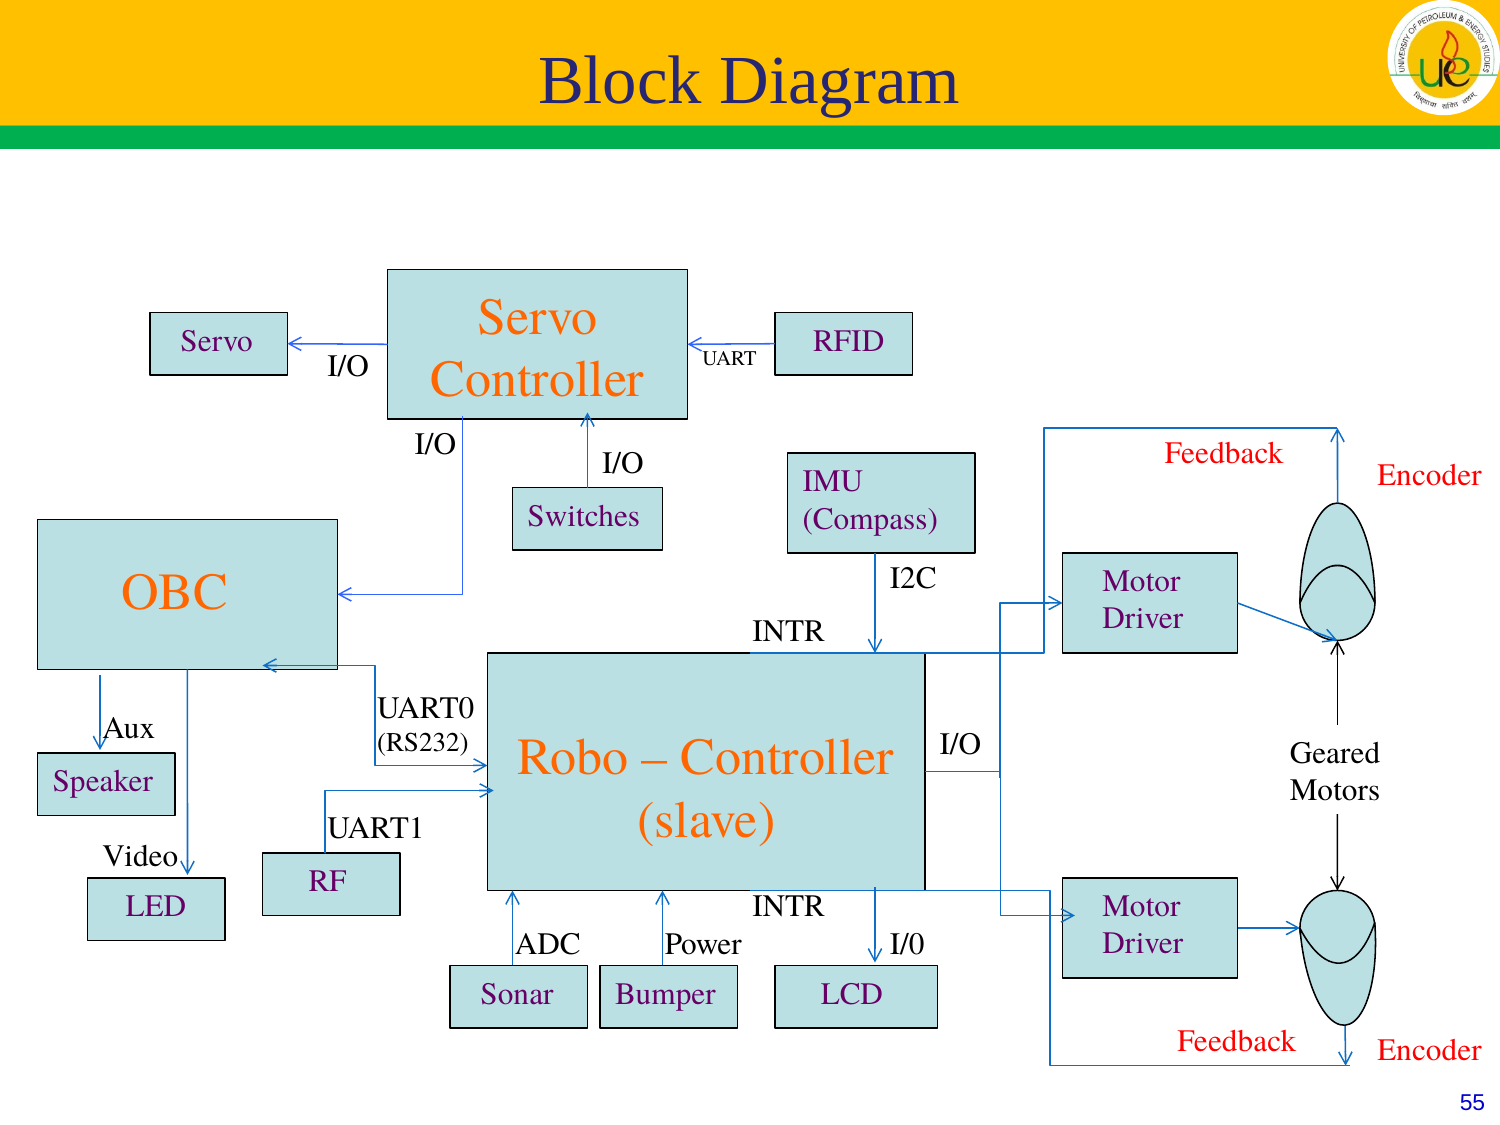

Block Diagram

Servo Controller
  Servo
   RFID
I/O
UART
I/O
Feedback

I/O
Encoder
IMU (Compass)
Switches

OBC
I2C

Motor Driver

INTR

Robo – Controller
(slave)
UART0
(RS232)
Aux
I/O
Geared Motors
Speaker
UART1
Video
    RF
   LED
INTR

Motor Driver

ADC
Power
I/0

  Sonar
Bumper
    LCD
Feedback
Encoder